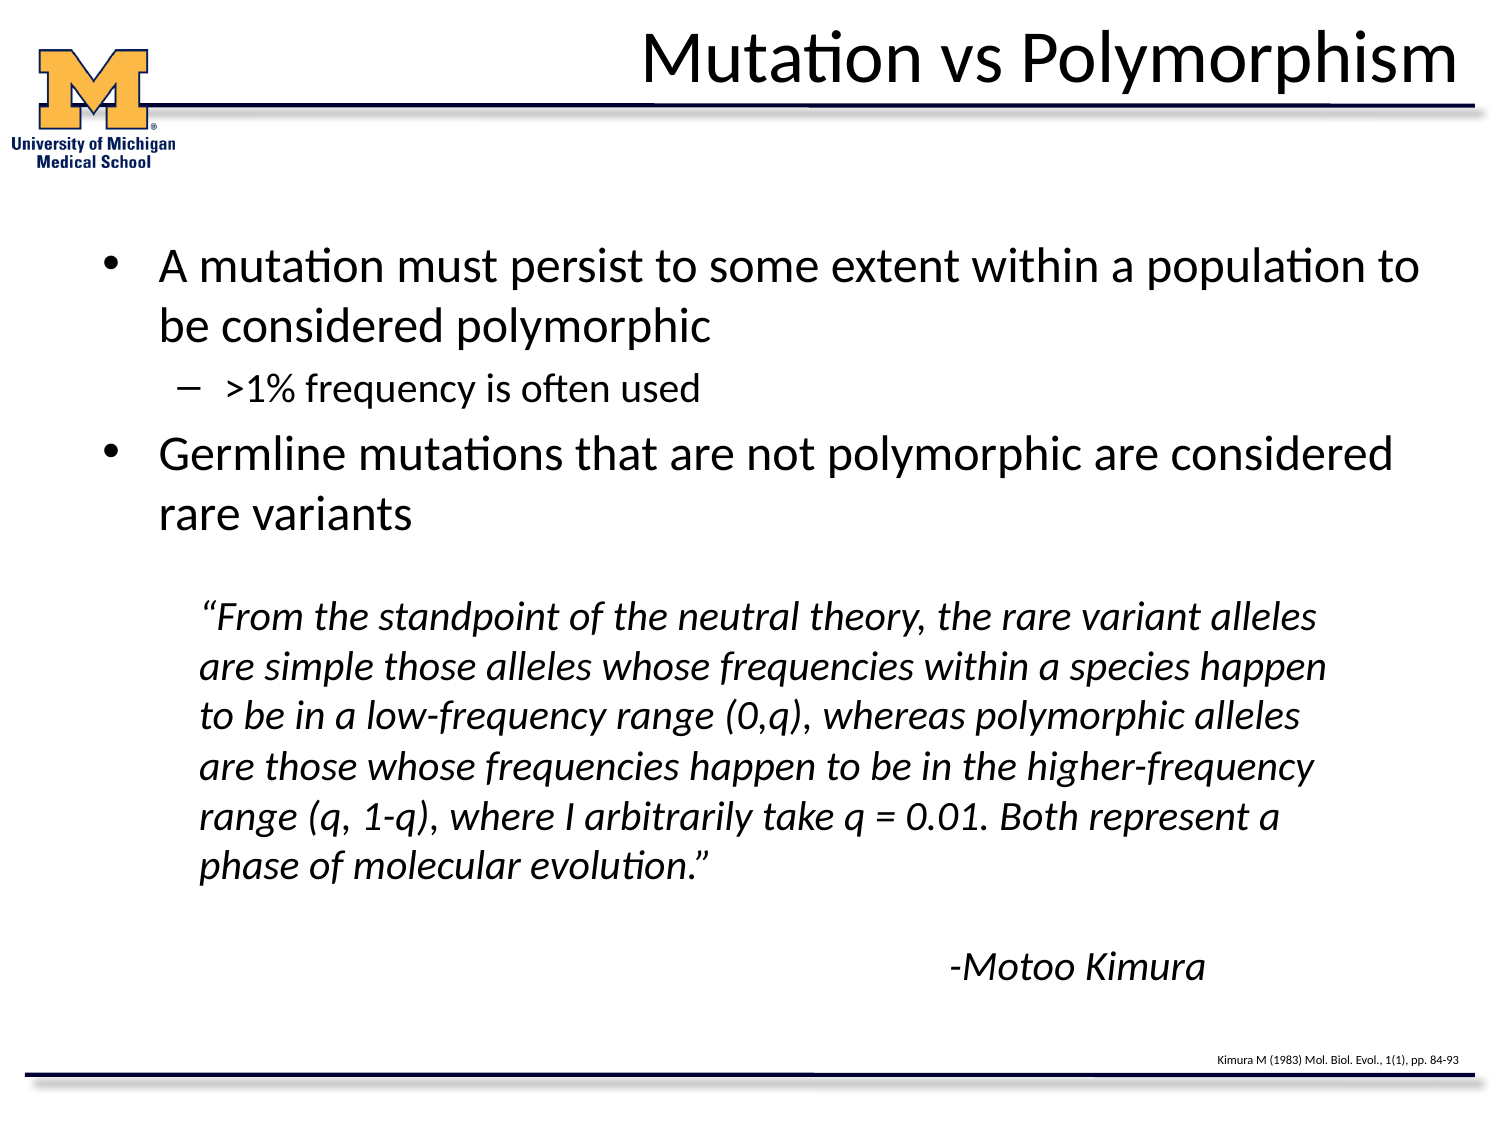

# Mutation vs Polymorphism
A mutation must persist to some extent within a population to be considered polymorphic
>1% frequency is often used
Germline mutations that are not polymorphic are considered rare variants

“From the standpoint of the neutral theory, the rare variant alleles are simple those alleles whose frequencies within a species happen to be in a low-frequency range (0,q), whereas polymorphic alleles are those whose frequencies happen to be in the higher-frequency range (q, 1-q), where I arbitrarily take q = 0.01. Both represent a phase of molecular evolution.”
												-Motoo Kimura
Kimura M (1983) Mol. Biol. Evol., 1(1), pp. 84-93